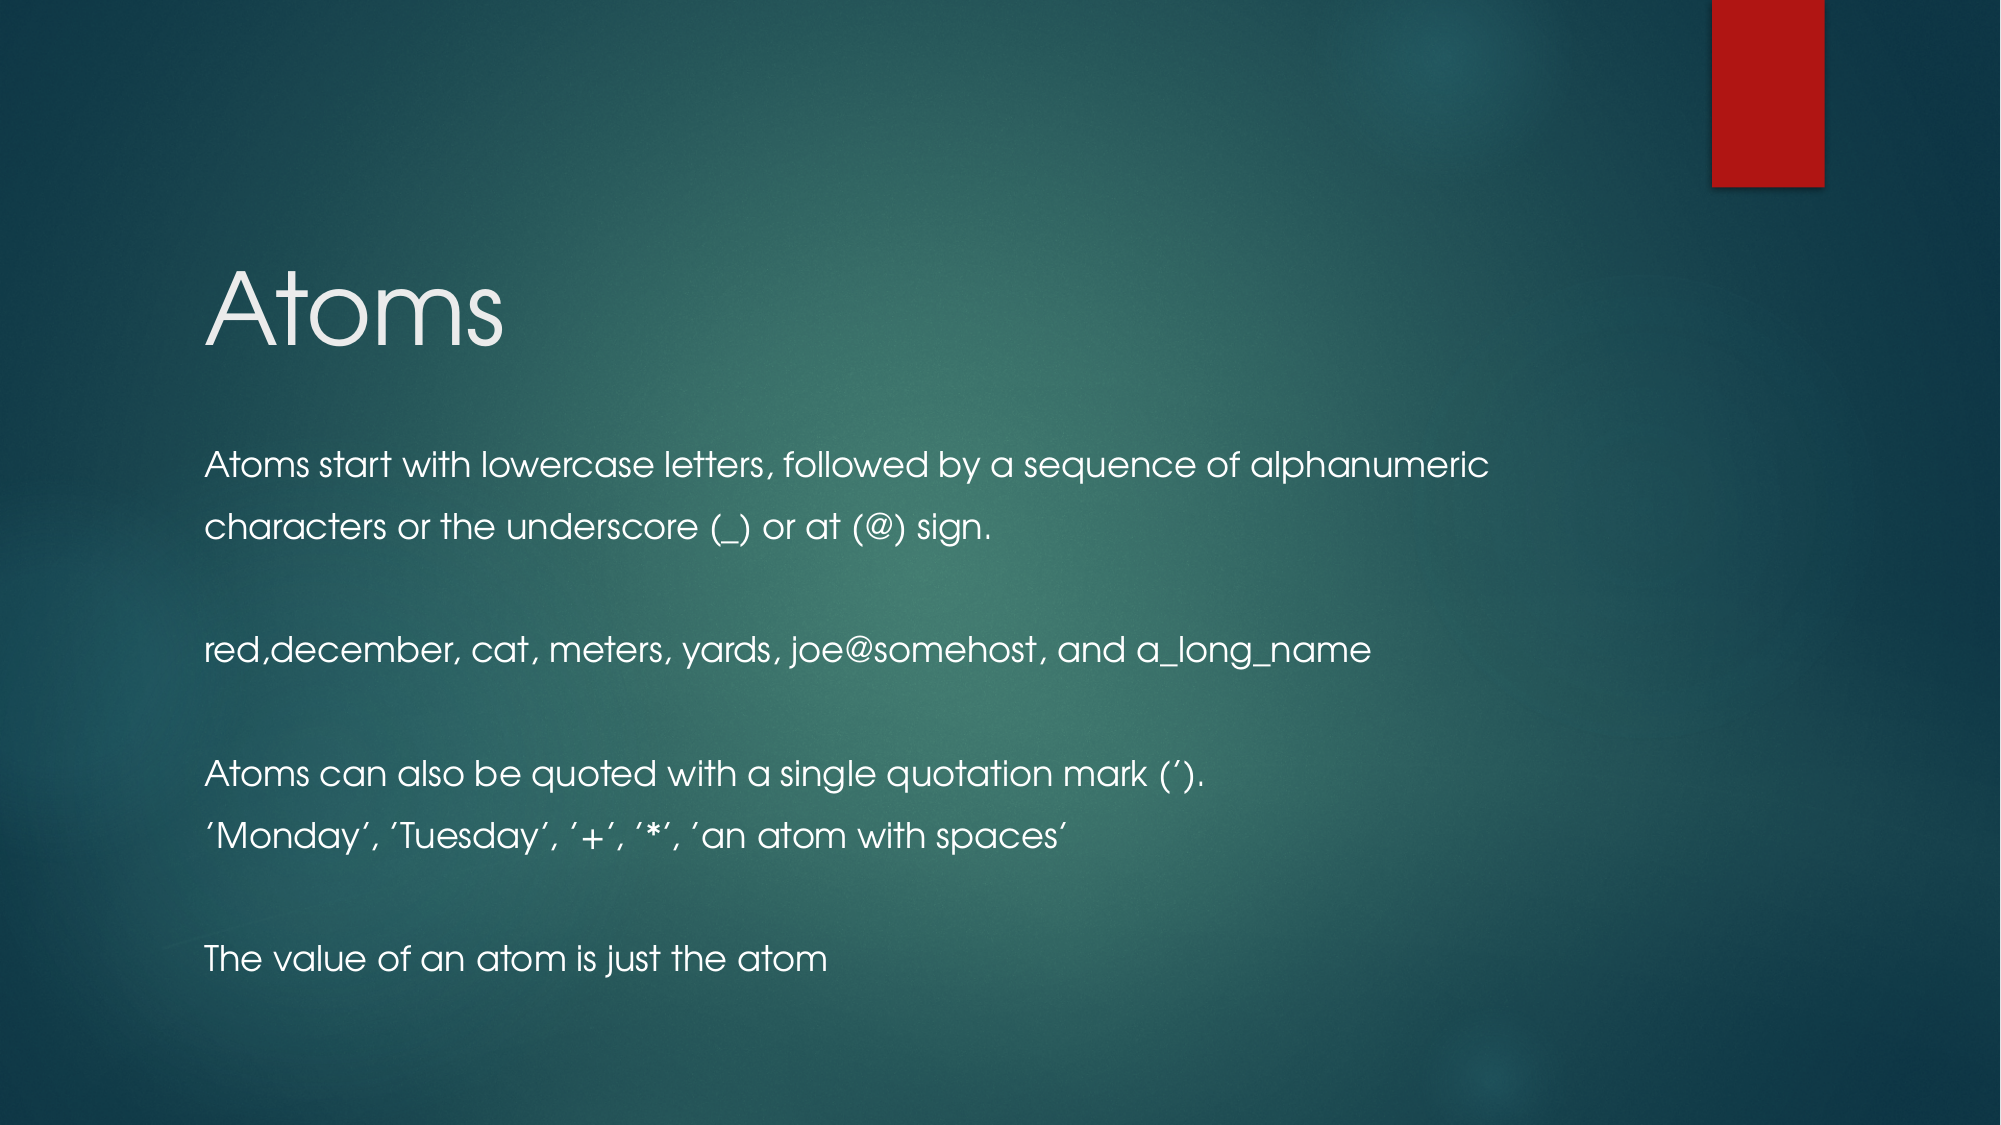

# Atoms
Atoms start with lowercase letters, followed by a sequence of alphanumeric
characters or the underscore (_) or at (@) sign.

red,december, cat, meters, yards, joe@somehost, and a_long_name

Atoms can also be quoted with a single quotation mark (’).
’Monday’, ’Tuesday’, ’+’, ’*’, ’an atom with spaces’

The value of an atom is just the atom